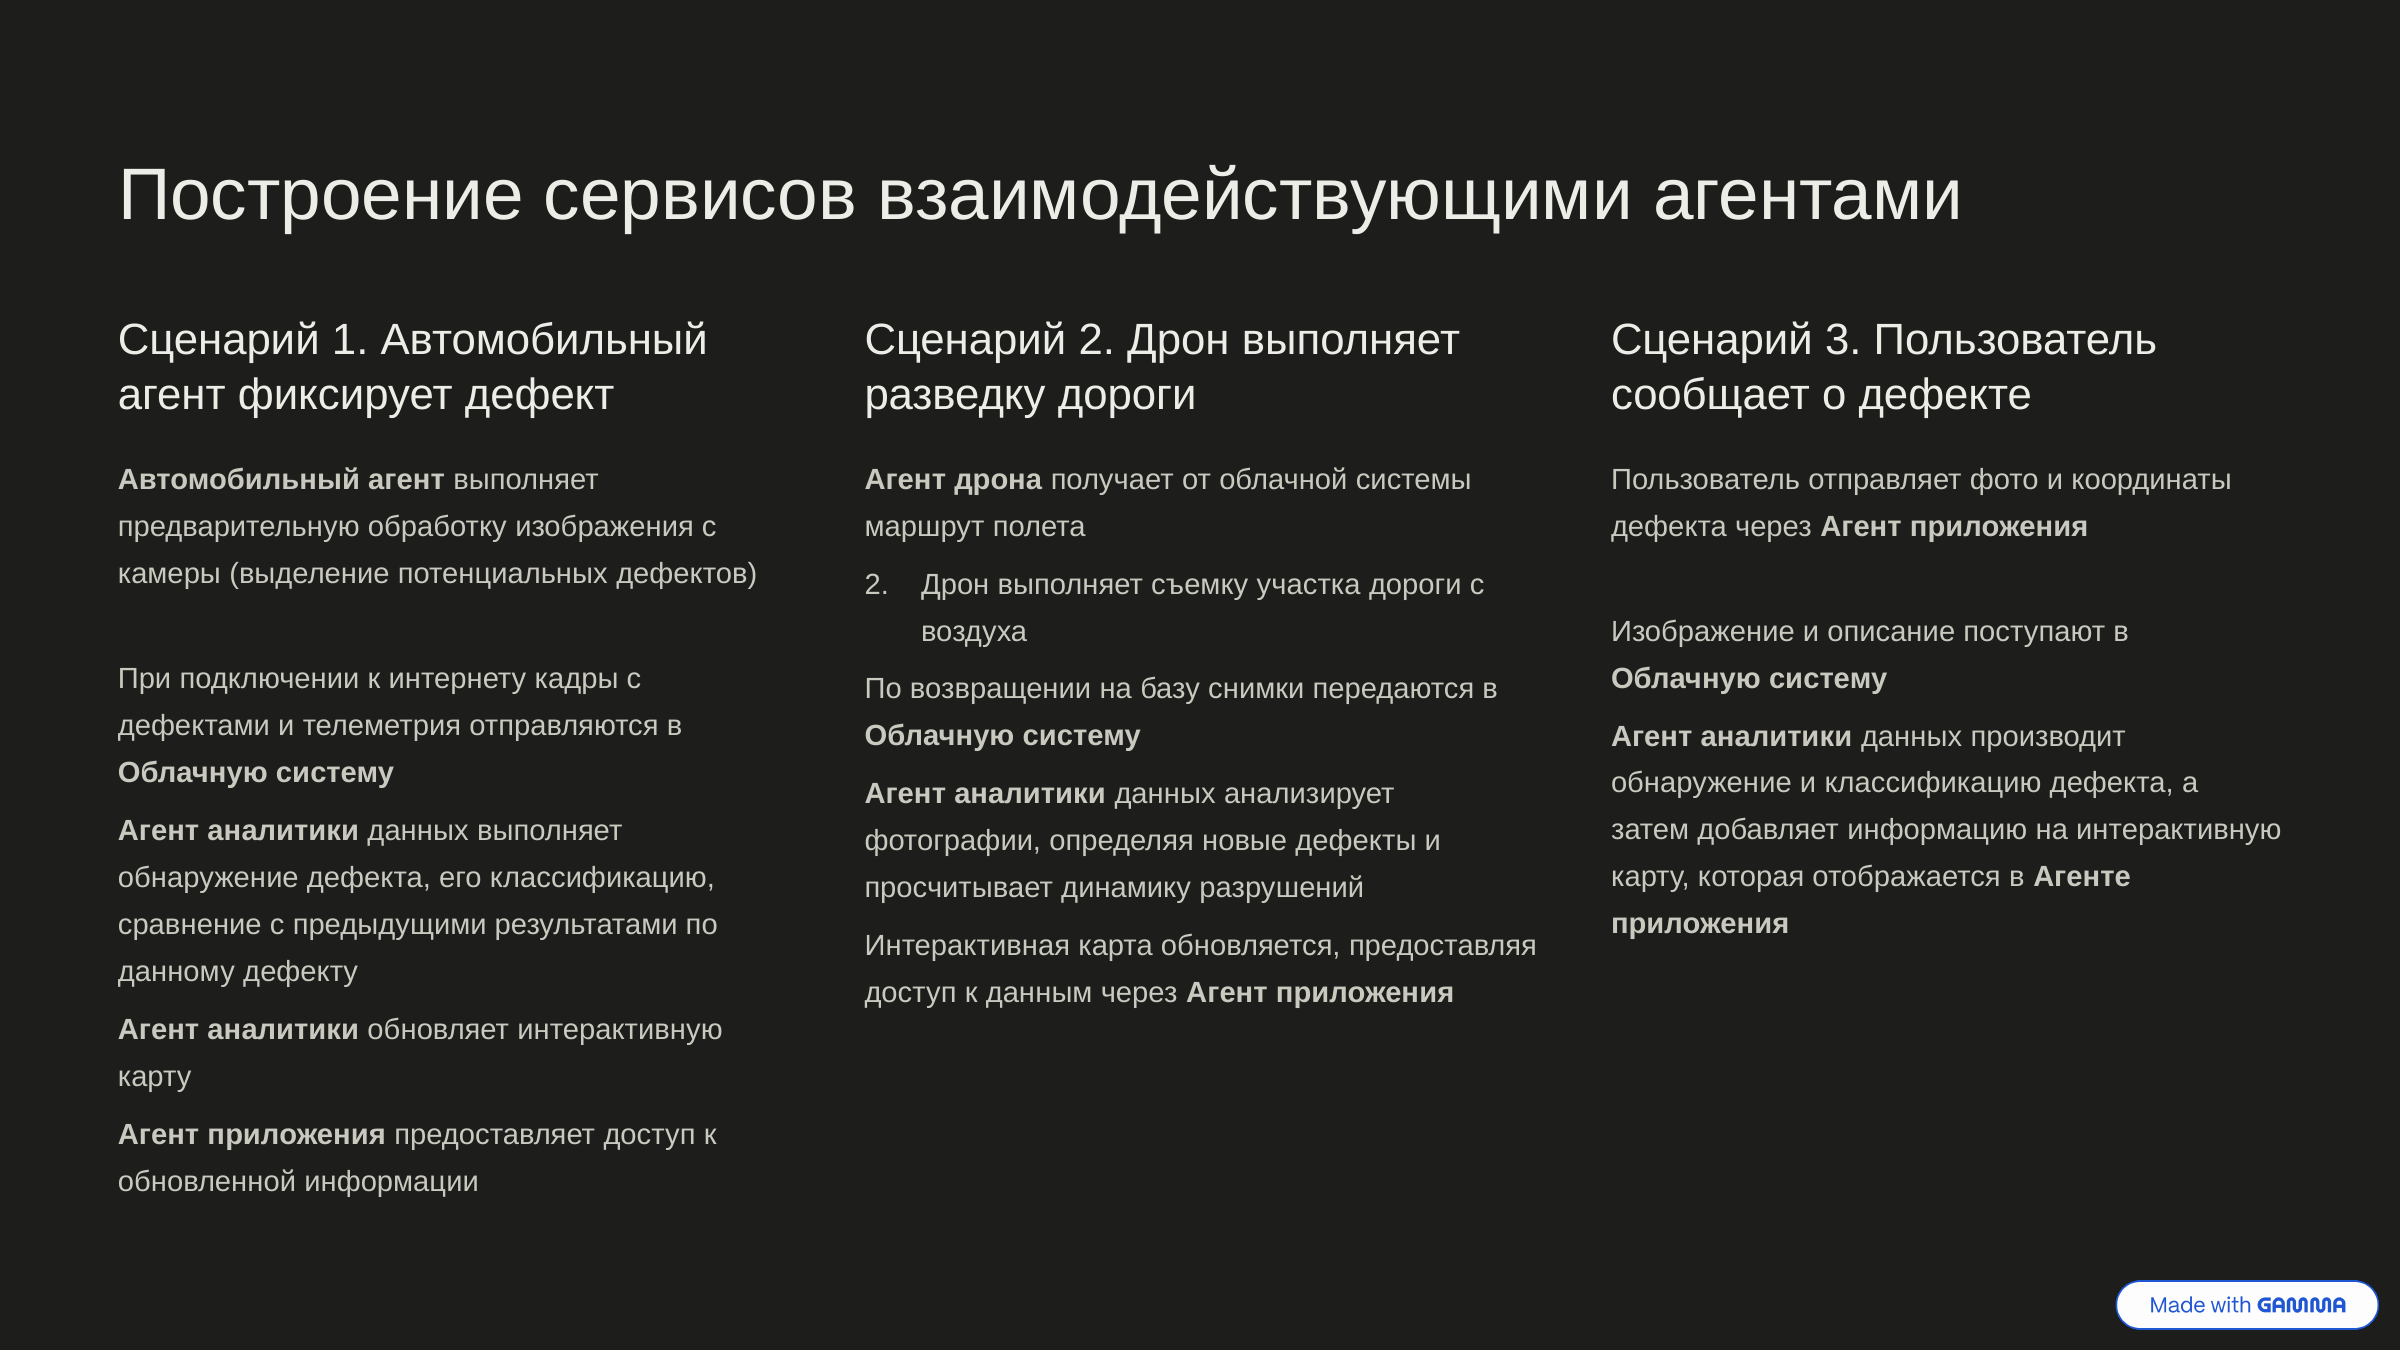

Построение сервисов взаимодействующими агентами
Сценарий 1. Автомобильный агент фиксирует дефект
Сценарий 2. Дрон выполняет разведку дороги
Сценарий 3. Пользователь сообщает о дефекте
Автомобильный агент выполняет предварительную обработку изображения с камеры (выделение потенциальных дефектов)
Агент дрона получает от облачной системы маршрут полета
Пользователь отправляет фото и координаты дефекта через Агент приложения
Дрон выполняет съемку участка дороги с воздуха
Изображение и описание поступают в Облачную систему
При подключении к интернету кадры с дефектами и телеметрия отправляются в Облачную систему
По возвращении на базу снимки передаются в Облачную систему
Агент аналитики данных производит обнаружение и классификацию дефекта, а затем добавляет информацию на интерактивную карту, которая отображается в Агенте приложения
Агент аналитики данных анализирует фотографии, определяя новые дефекты и просчитывает динамику разрушений
Агент аналитики данных выполняет обнаружение дефекта, его классификацию, сравнение с предыдущими результатами по данному дефекту
Интерактивная карта обновляется, предоставляя доступ к данным через Агент приложения
Агент аналитики обновляет интерактивную карту
Агент приложения предоставляет доступ к обновленной информации